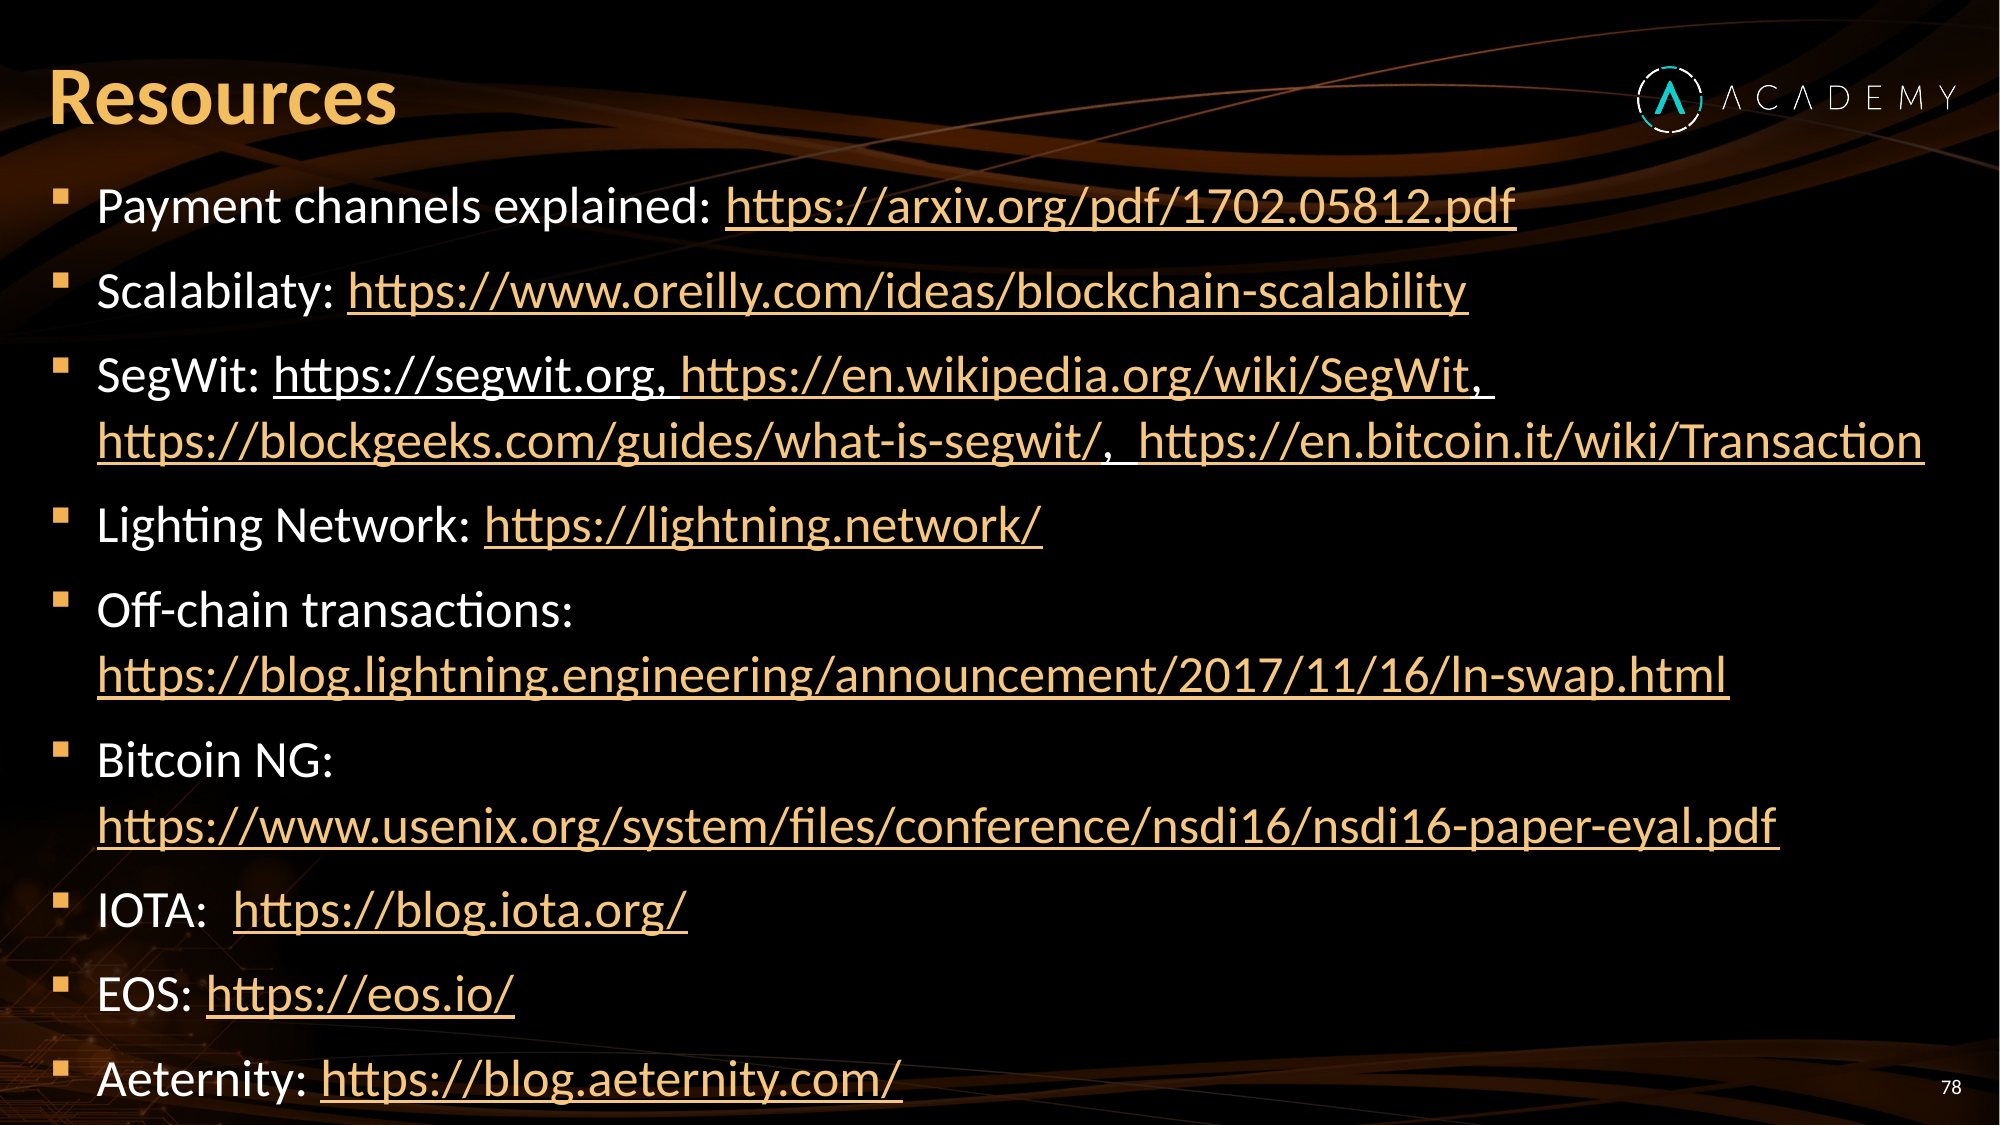

# Resources
Payment channels explained: https://arxiv.org/pdf/1702.05812.pdf
Scalabilaty: https://www.oreilly.com/ideas/blockchain-scalability
SegWit: https://segwit.org, https://en.wikipedia.org/wiki/SegWit, https://blockgeeks.com/guides/what-is-segwit/,  https://en.bitcoin.it/wiki/Transaction
Lighting Network: https://lightning.network/
Off-chain transactions: https://blog.lightning.engineering/announcement/2017/11/16/ln-swap.html
Bitcoin NG: https://www.usenix.org/system/files/conference/nsdi16/nsdi16-paper-eyal.pdf
IOTA:  https://blog.iota.org/
EOS: https://eos.io/
Aeternity: https://blog.aeternity.com/
78